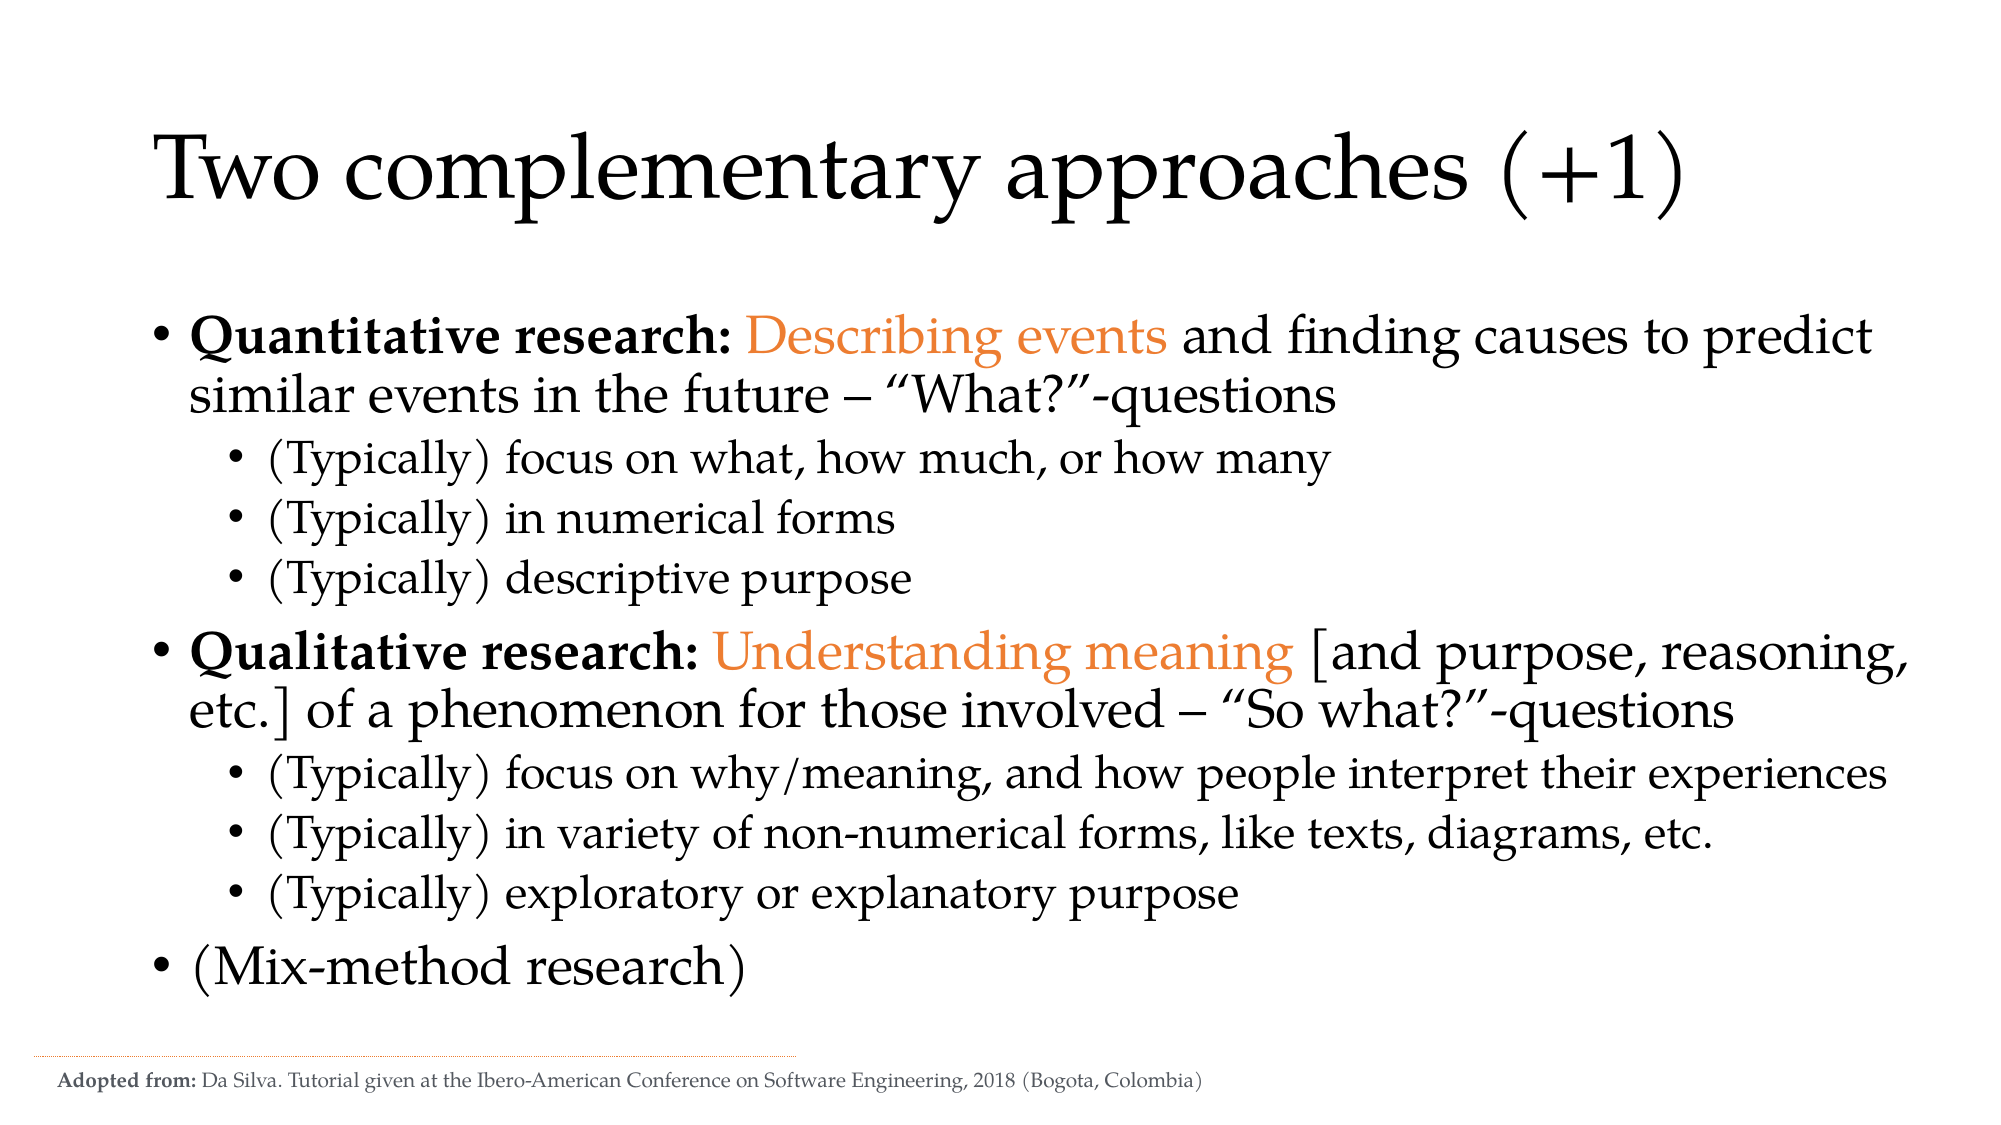

# Two complementary approaches (+1)
Quantitative research: Describing events and finding causes to predict similar events in the future – “What?”-questions
(Typically) focus on what, how much, or how many
(Typically) in numerical forms
(Typically) descriptive purpose
Qualitative research: Understanding meaning [and purpose, reasoning, etc.] of a phenomenon for those involved – “So what?”-questions
(Typically) focus on why/meaning, and how people interpret their experiences
(Typically) in variety of non-numerical forms, like texts, diagrams, etc.
(Typically) exploratory or explanatory purpose
(Mix-method research)
Adopted from: Da Silva. Tutorial given at the Ibero-American Conference on Software Engineering, 2018 (Bogota, Colombia)